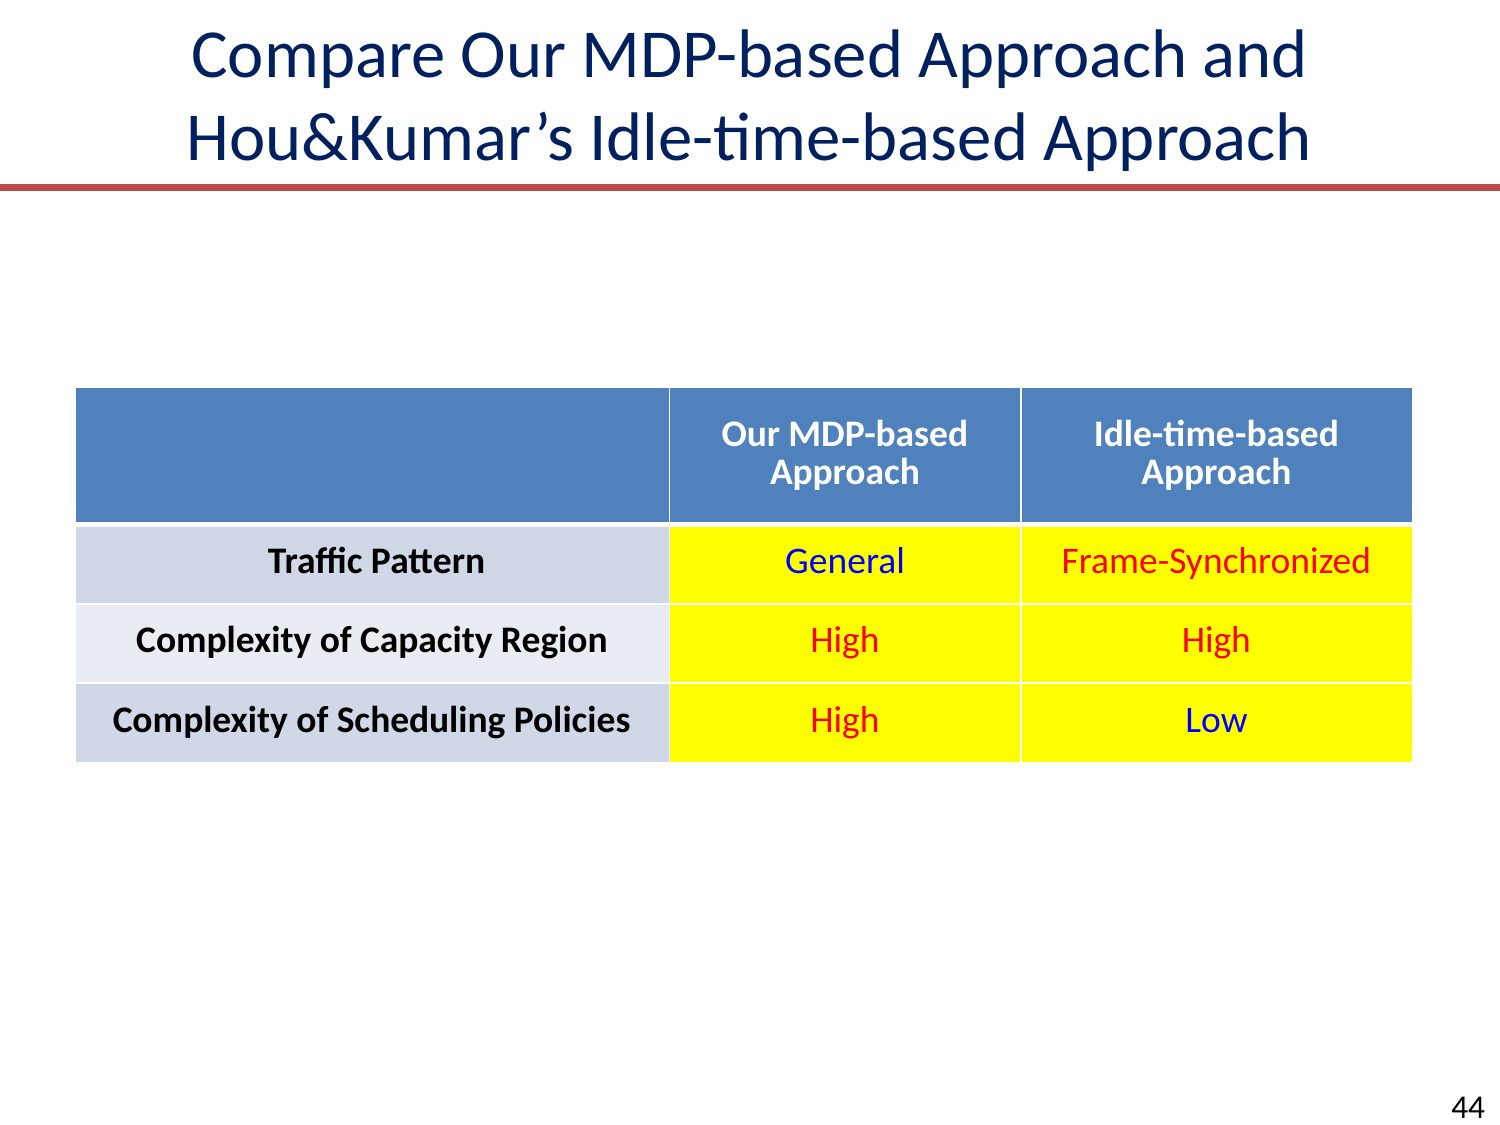

# Compare Our MDP-based Approach and Hou&Kumar’s Idle-time-based Approach
|  | Our MDP-based Approach | Idle-time-based Approach |
| --- | --- | --- |
| Traffic Pattern | General | Frame-Synchronized |
| Complexity of Capacity Region | High | High |
| Complexity of Scheduling Policies | High | Low |
44